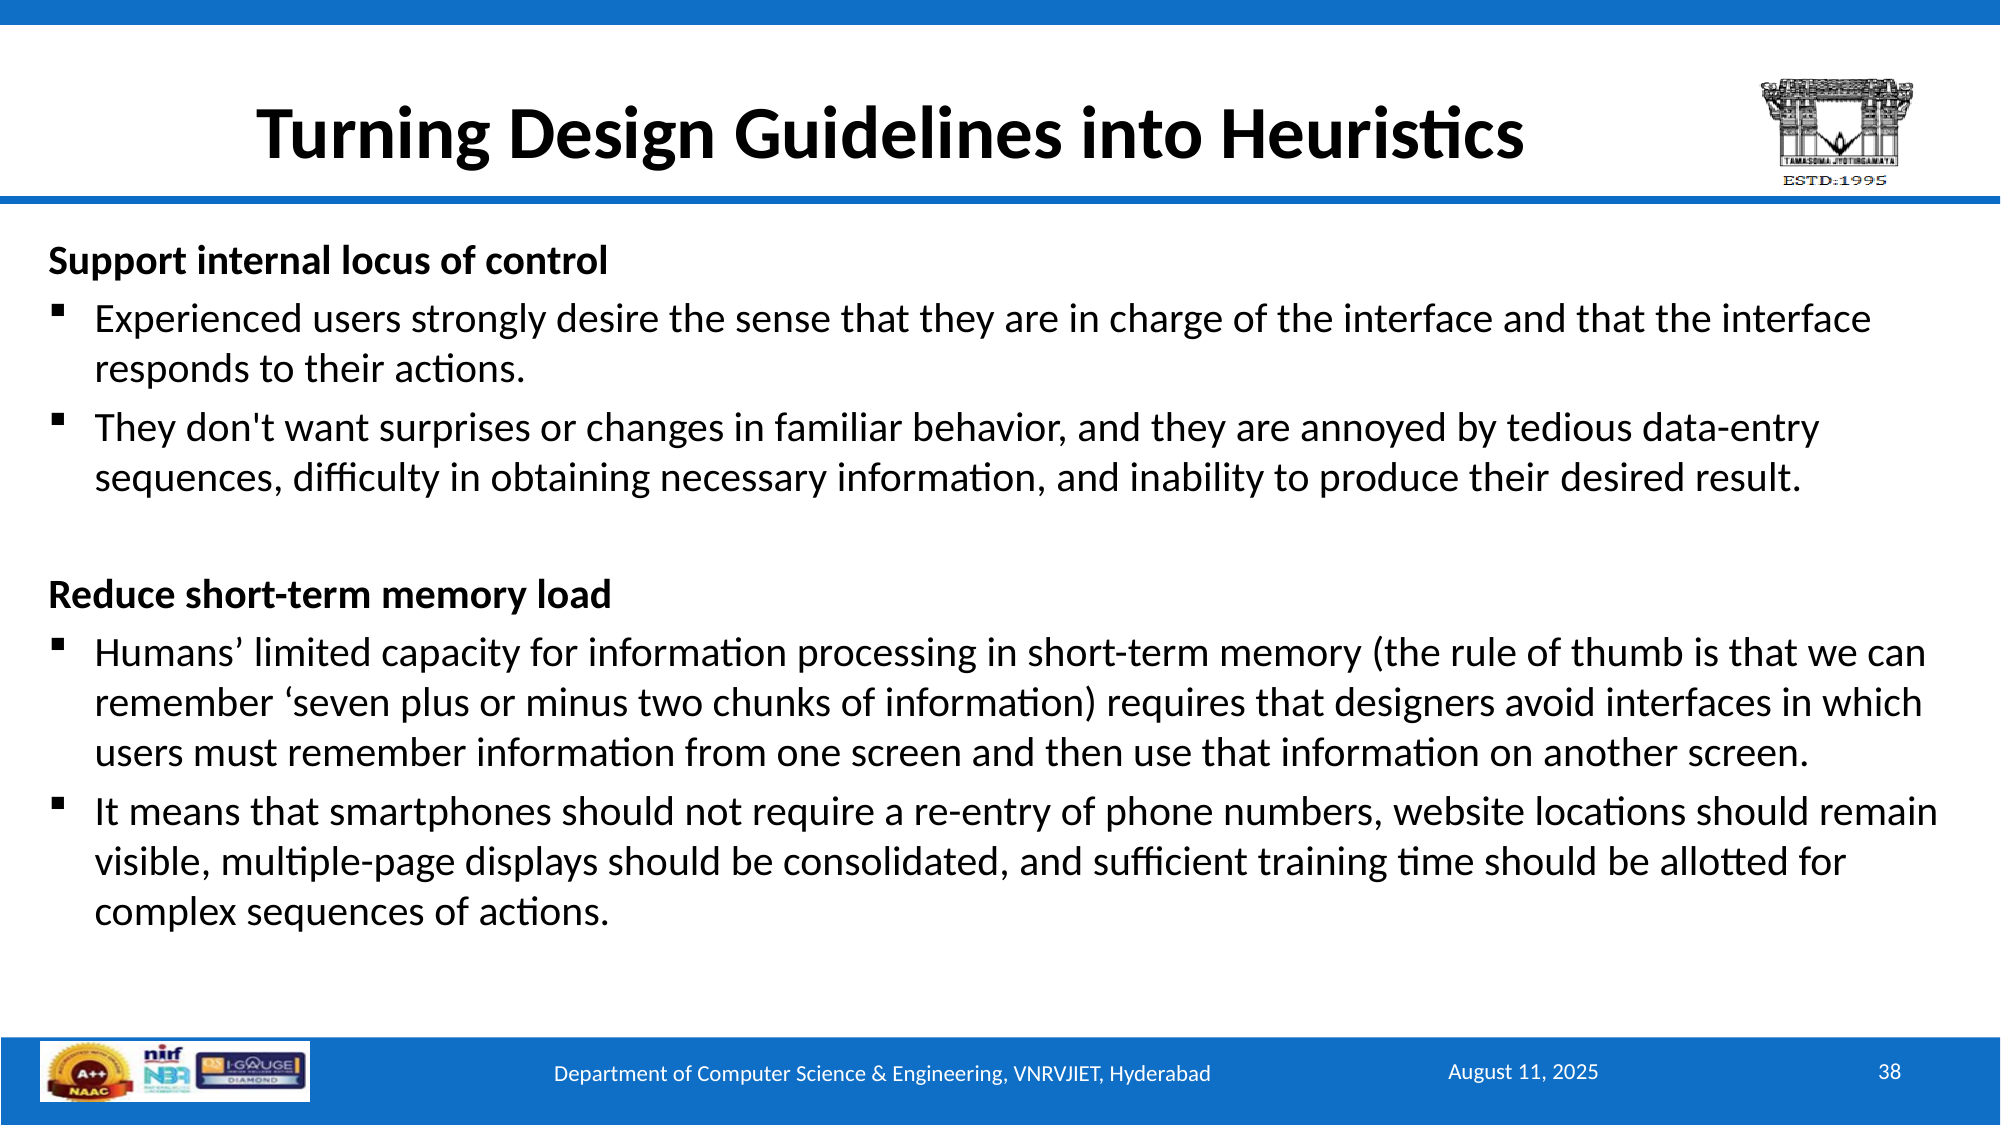

# Turning Design Guidelines into Heuristics
Support internal locus of control
Experienced users strongly desire the sense that they are in charge of the interface and that the interface responds to their actions.
They don't want surprises or changes in familiar behavior, and they are annoyed by tedious data-entry sequences, difficulty in obtaining necessary information, and inability to produce their desired result.

Reduce short-term memory load
Humans’ limited capacity for information processing in short-term memory (the rule of thumb is that we can remember ‘seven plus or minus two chunks of information) requires that designers avoid interfaces in which users must remember information from one screen and then use that information on another screen.
It means that smartphones should not require a re-entry of phone numbers, website locations should remain visible, multiple-page displays should be consolidated, and sufficient training time should be allotted for complex sequences of actions.
August 11, 2025
38
Department of Computer Science & Engineering, VNRVJIET, Hyderabad